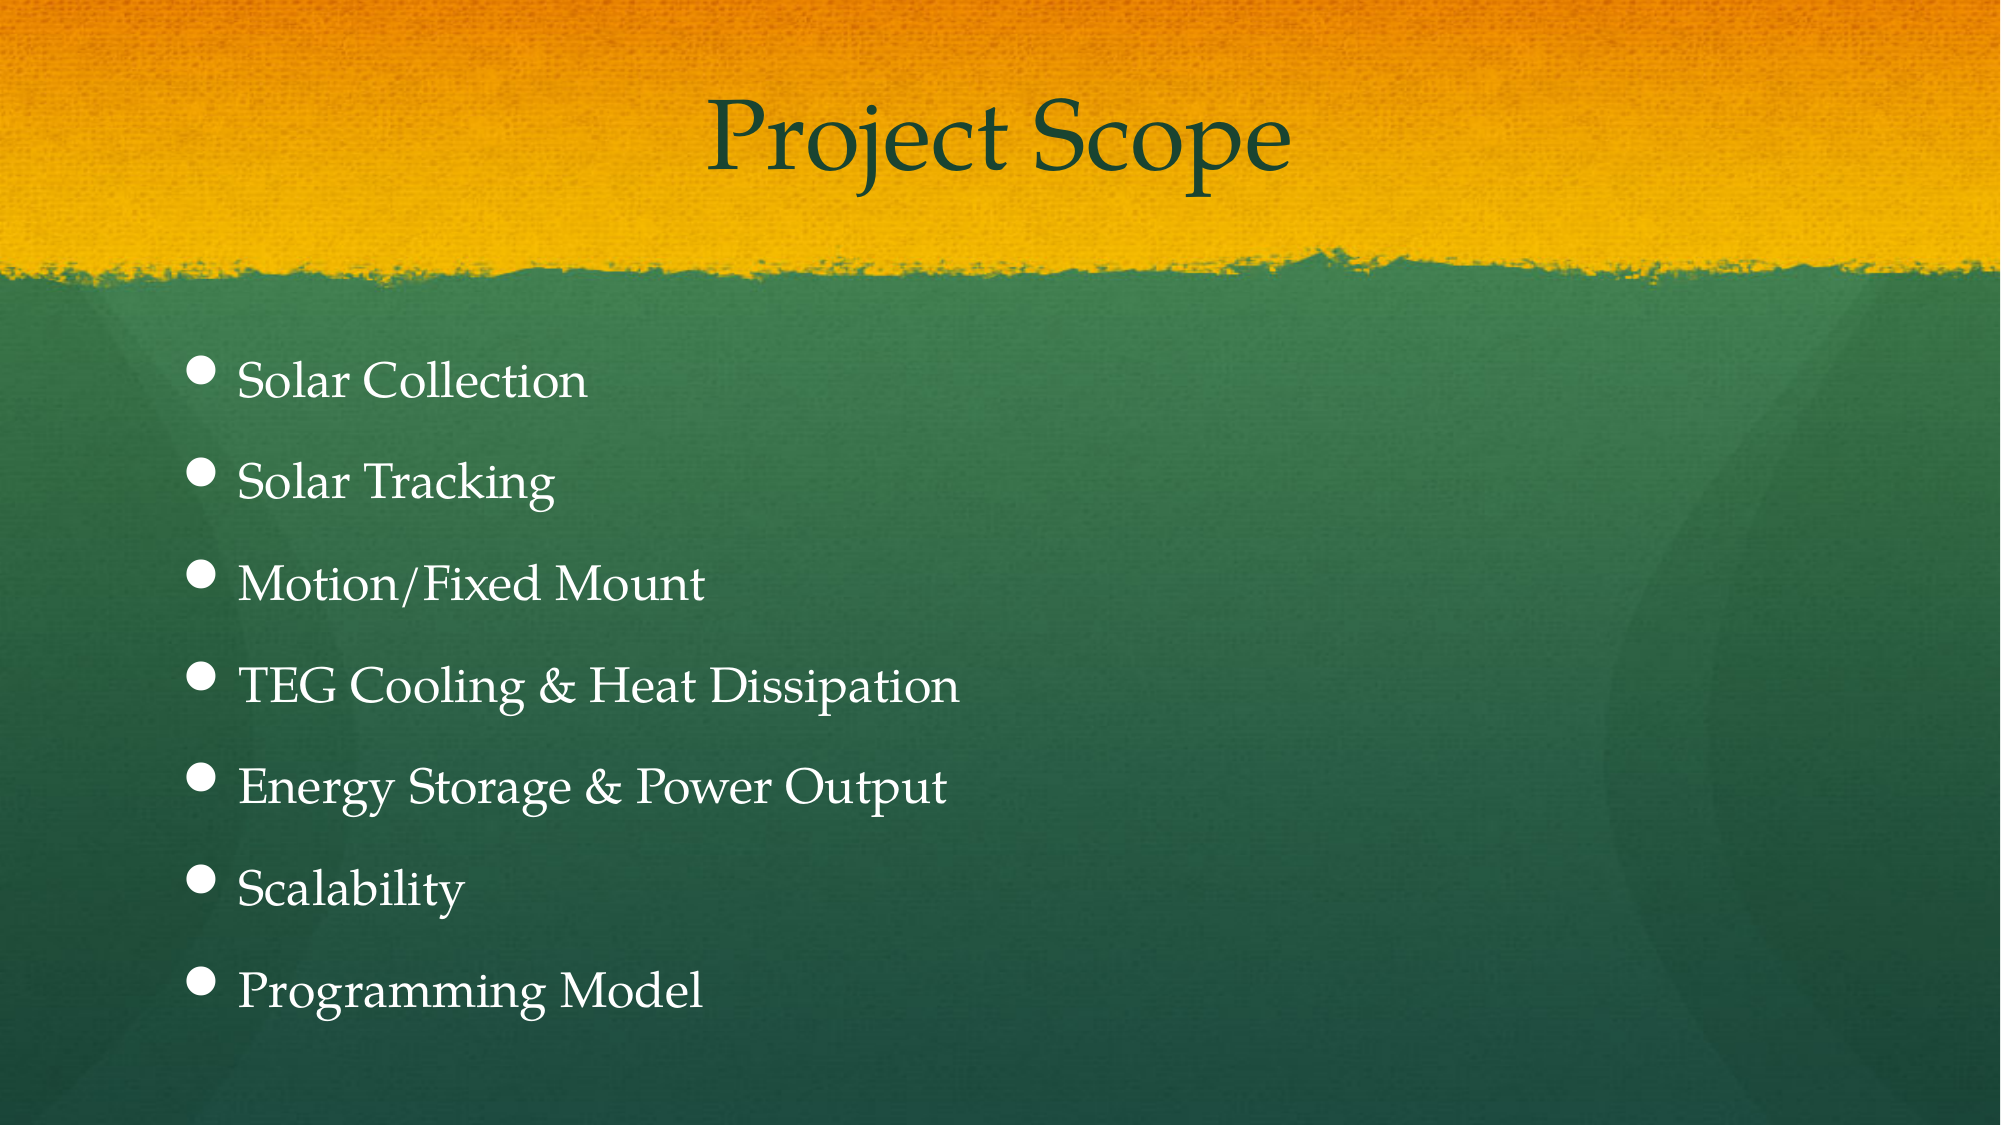

# Project Scope
Solar Collection
Solar Tracking
Motion/Fixed Mount
TEG Cooling & Heat Dissipation
Energy Storage & Power Output
Scalability
Programming Model